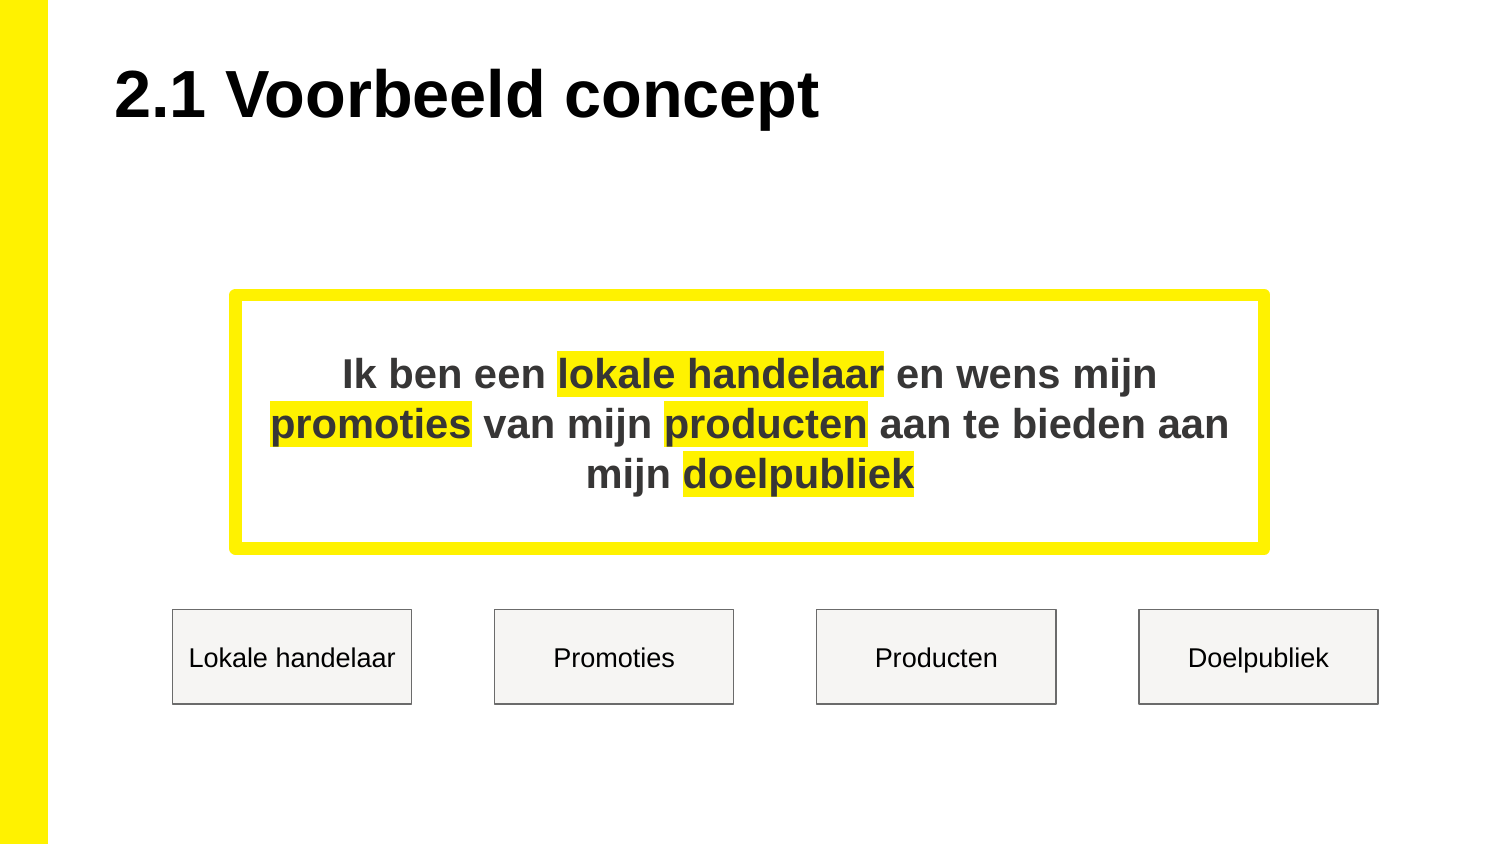

2.1 Voorbeeld concept
Ik ben een lokale handelaar en wens mijn promoties van mijn producten aan te bieden aan mijn doelpubliek
Lokale handelaar
Promoties
Producten
Doelpubliek